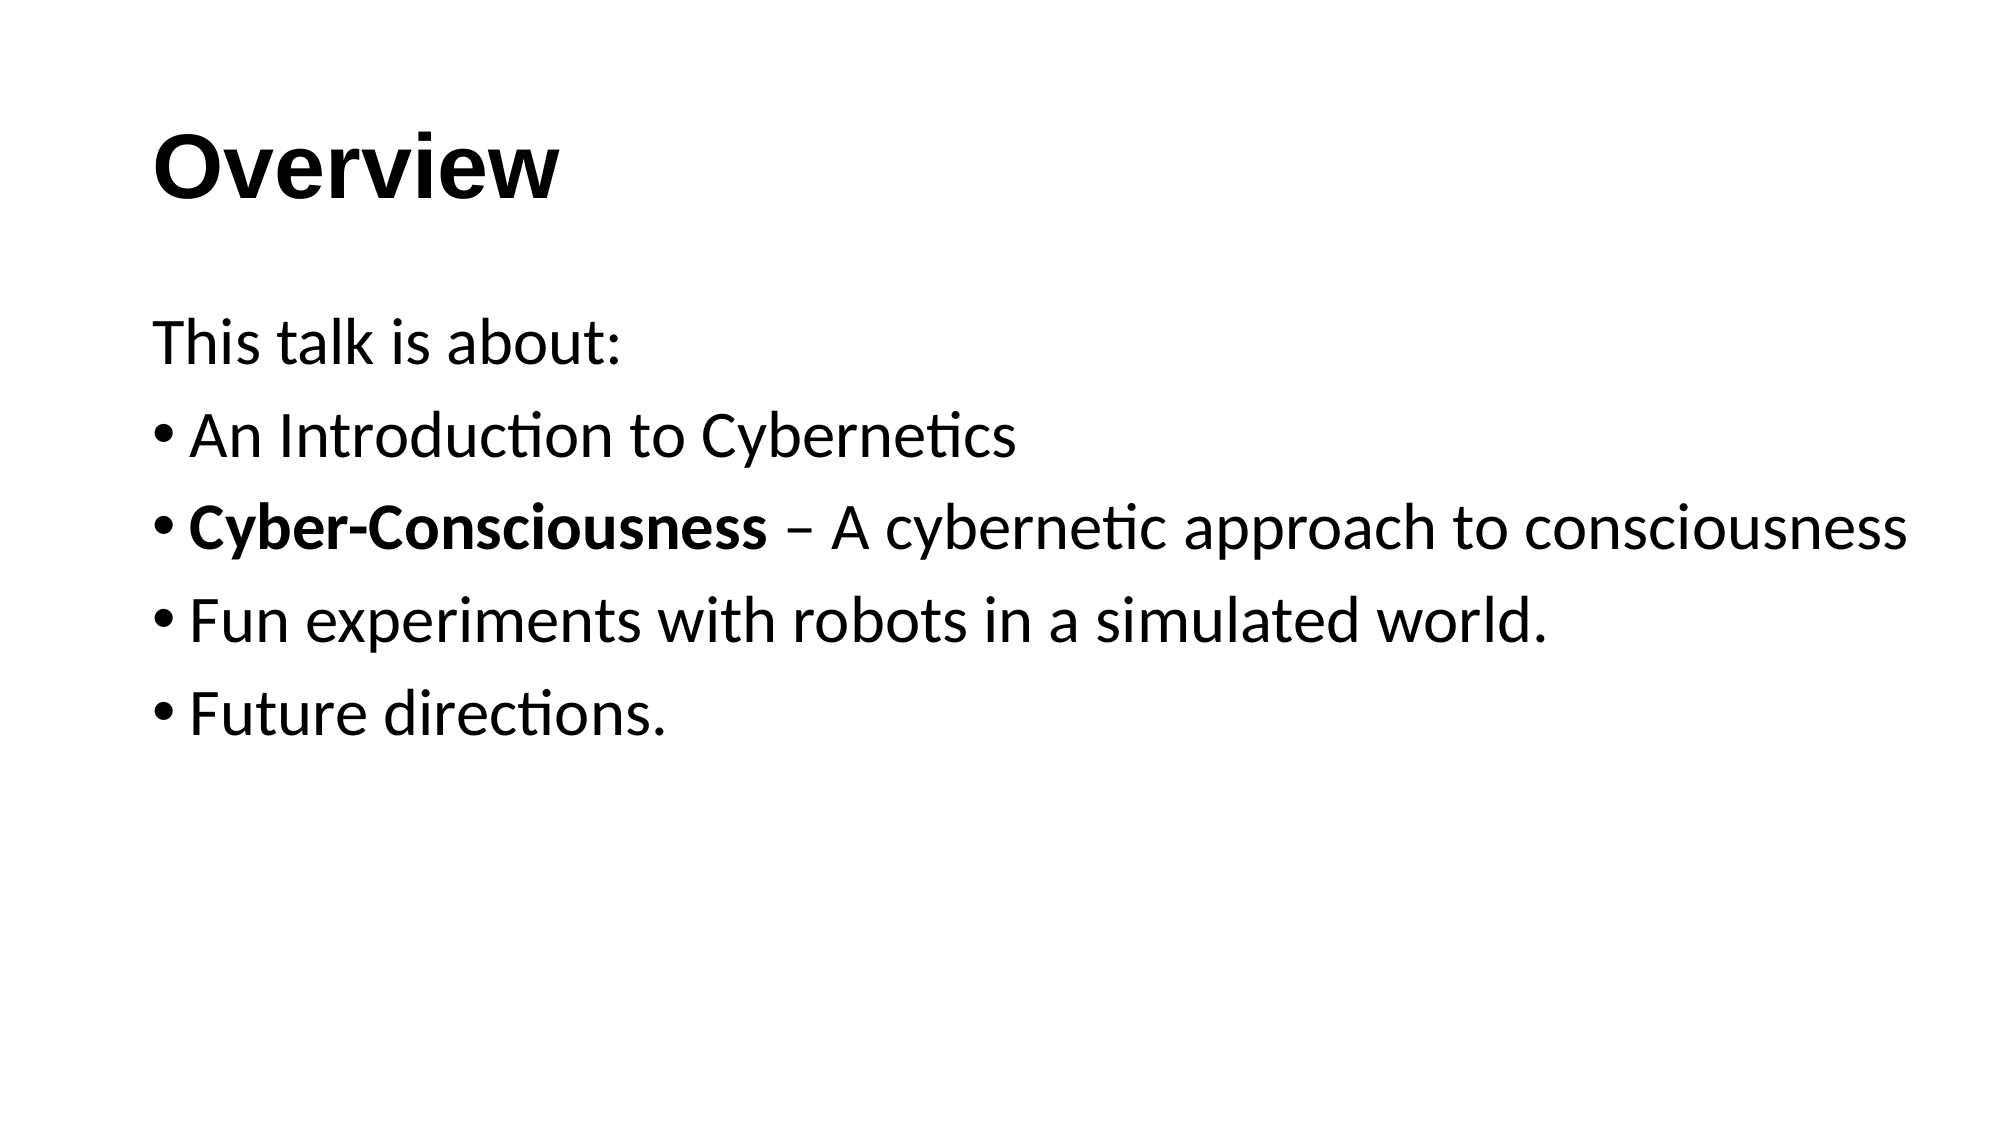

# Overview
This talk is about:
An Introduction to Cybernetics
Cyber-Consciousness – A cybernetic approach to consciousness
Fun experiments with robots in a simulated world.
Future directions.